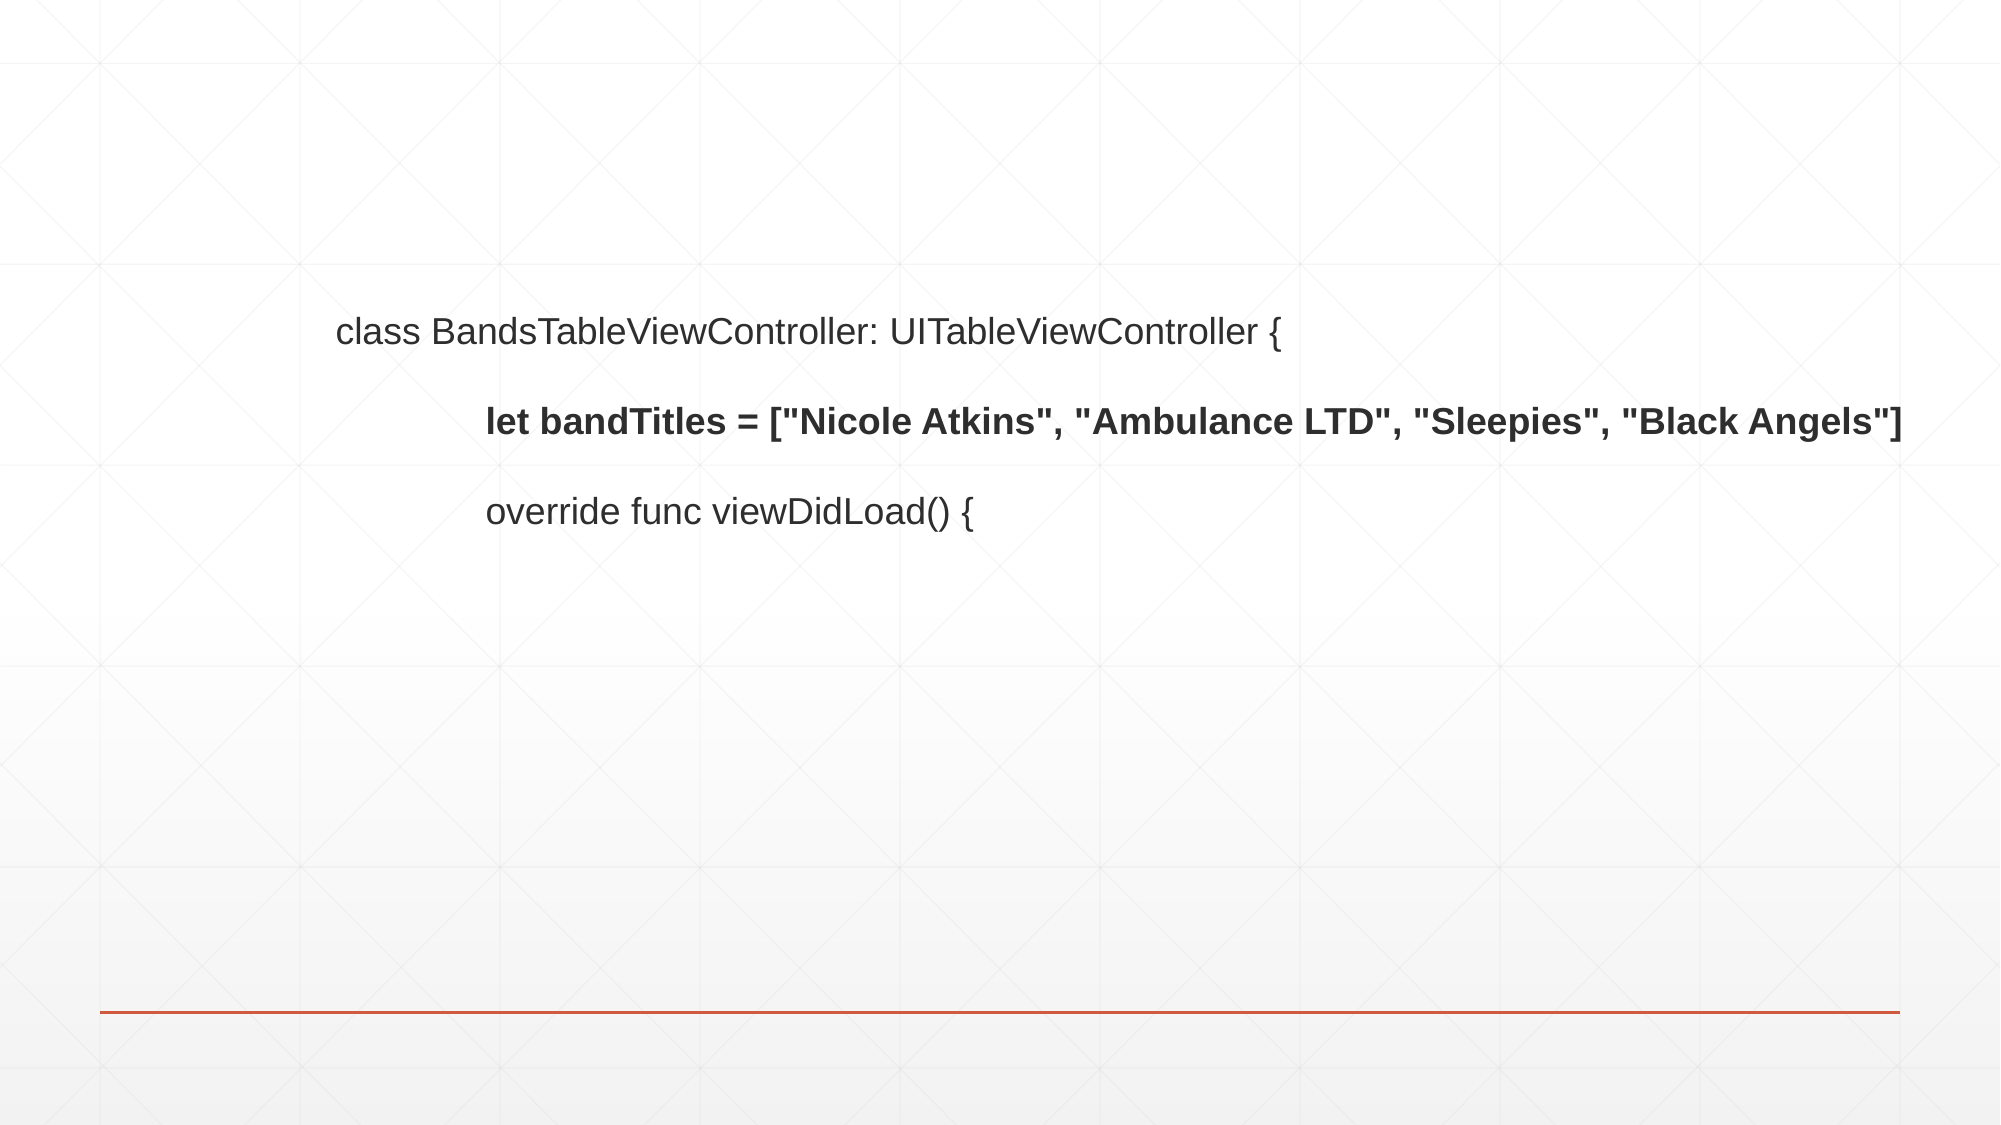

class BandsTableViewController: UITableViewController {

	let bandTitles = ["Nicole Atkins", "Ambulance LTD", "Sleepies", "Black Angels"]

	override func viewDidLoad() {